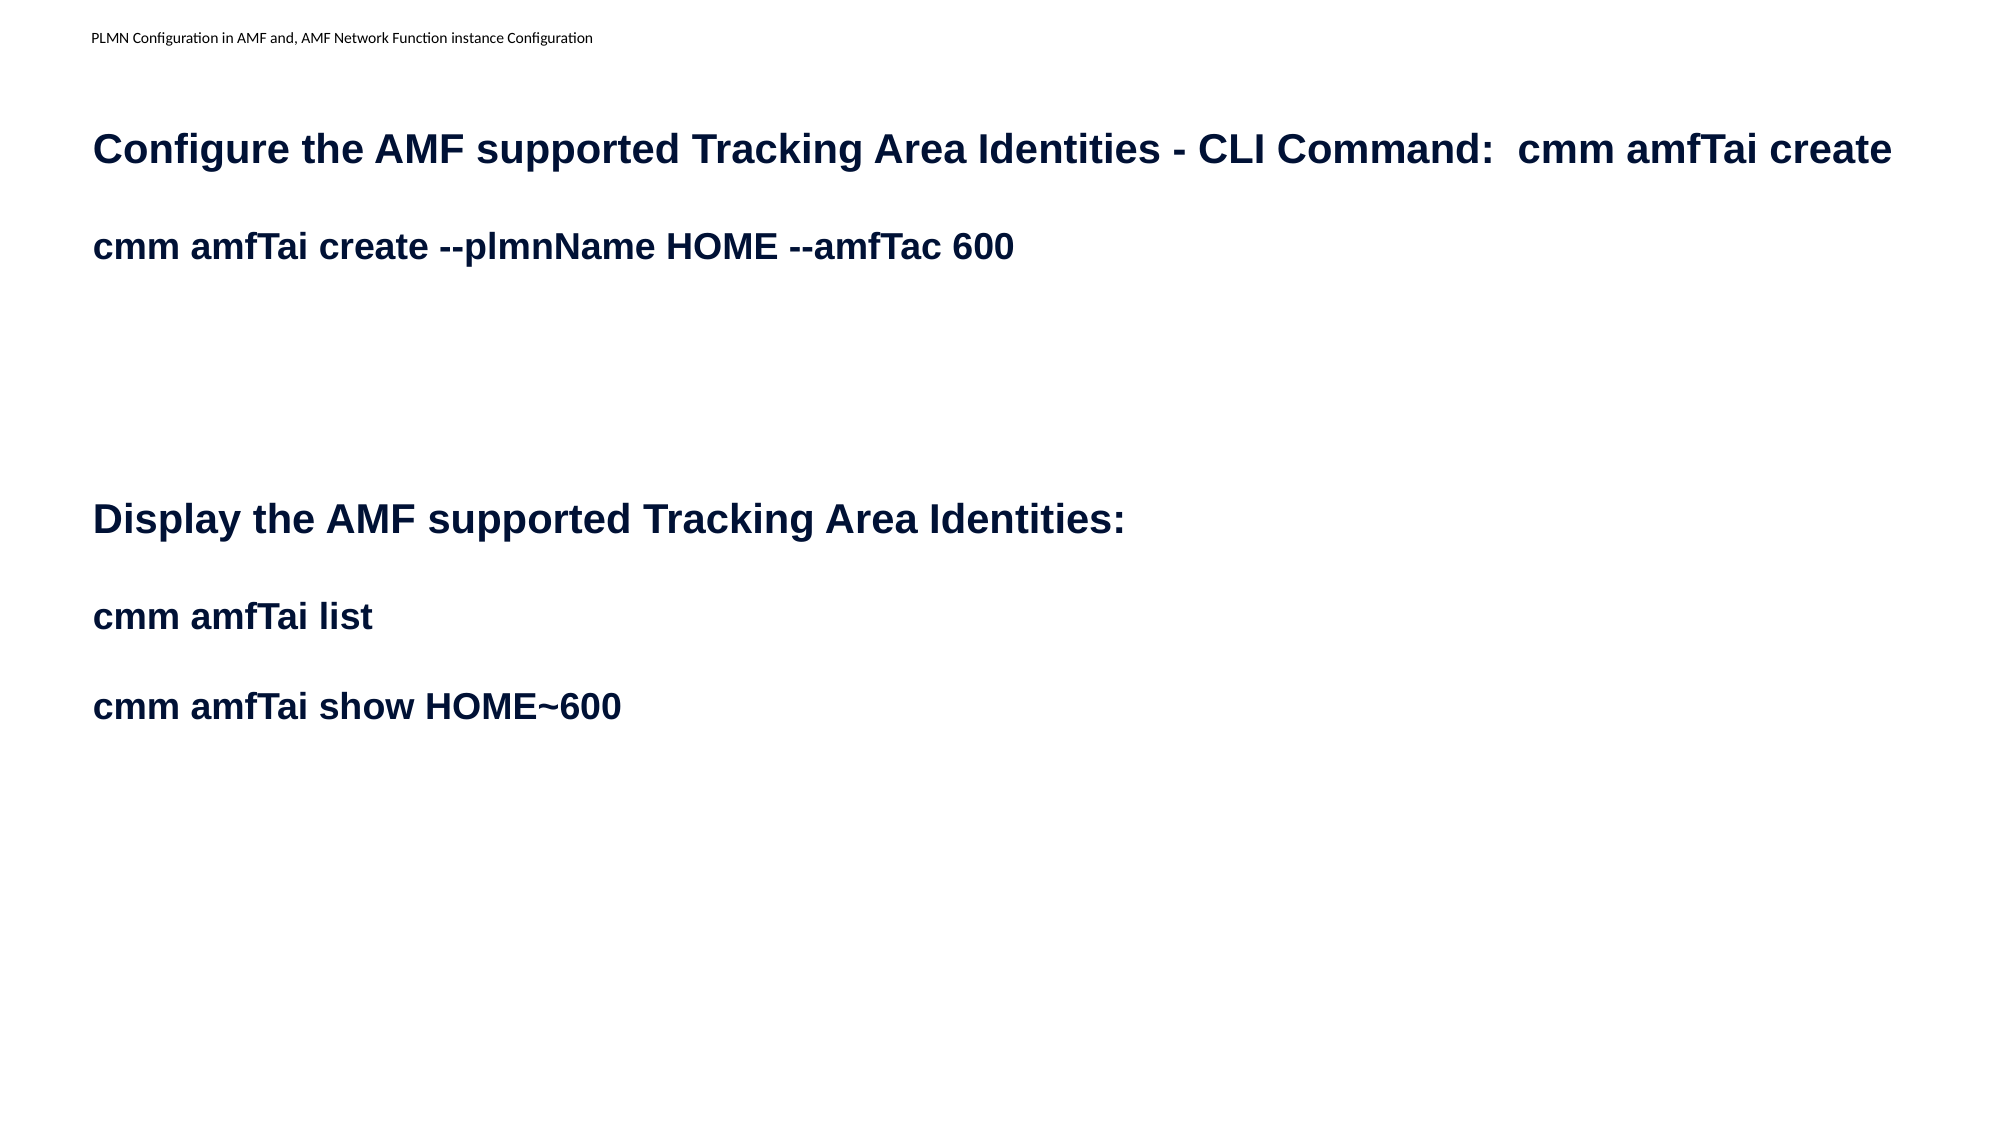

# PLMN Configuration in AMF and, AMF Network Function instance Configuration
Configure the AMF supported Tracking Area Identities - CLI Command:  cmm amfTai create

cmm amfTai create --plmnName HOME --amfTac 600

Display the AMF supported Tracking Area Identities:

cmm amfTai list

cmm amfTai show HOME~600